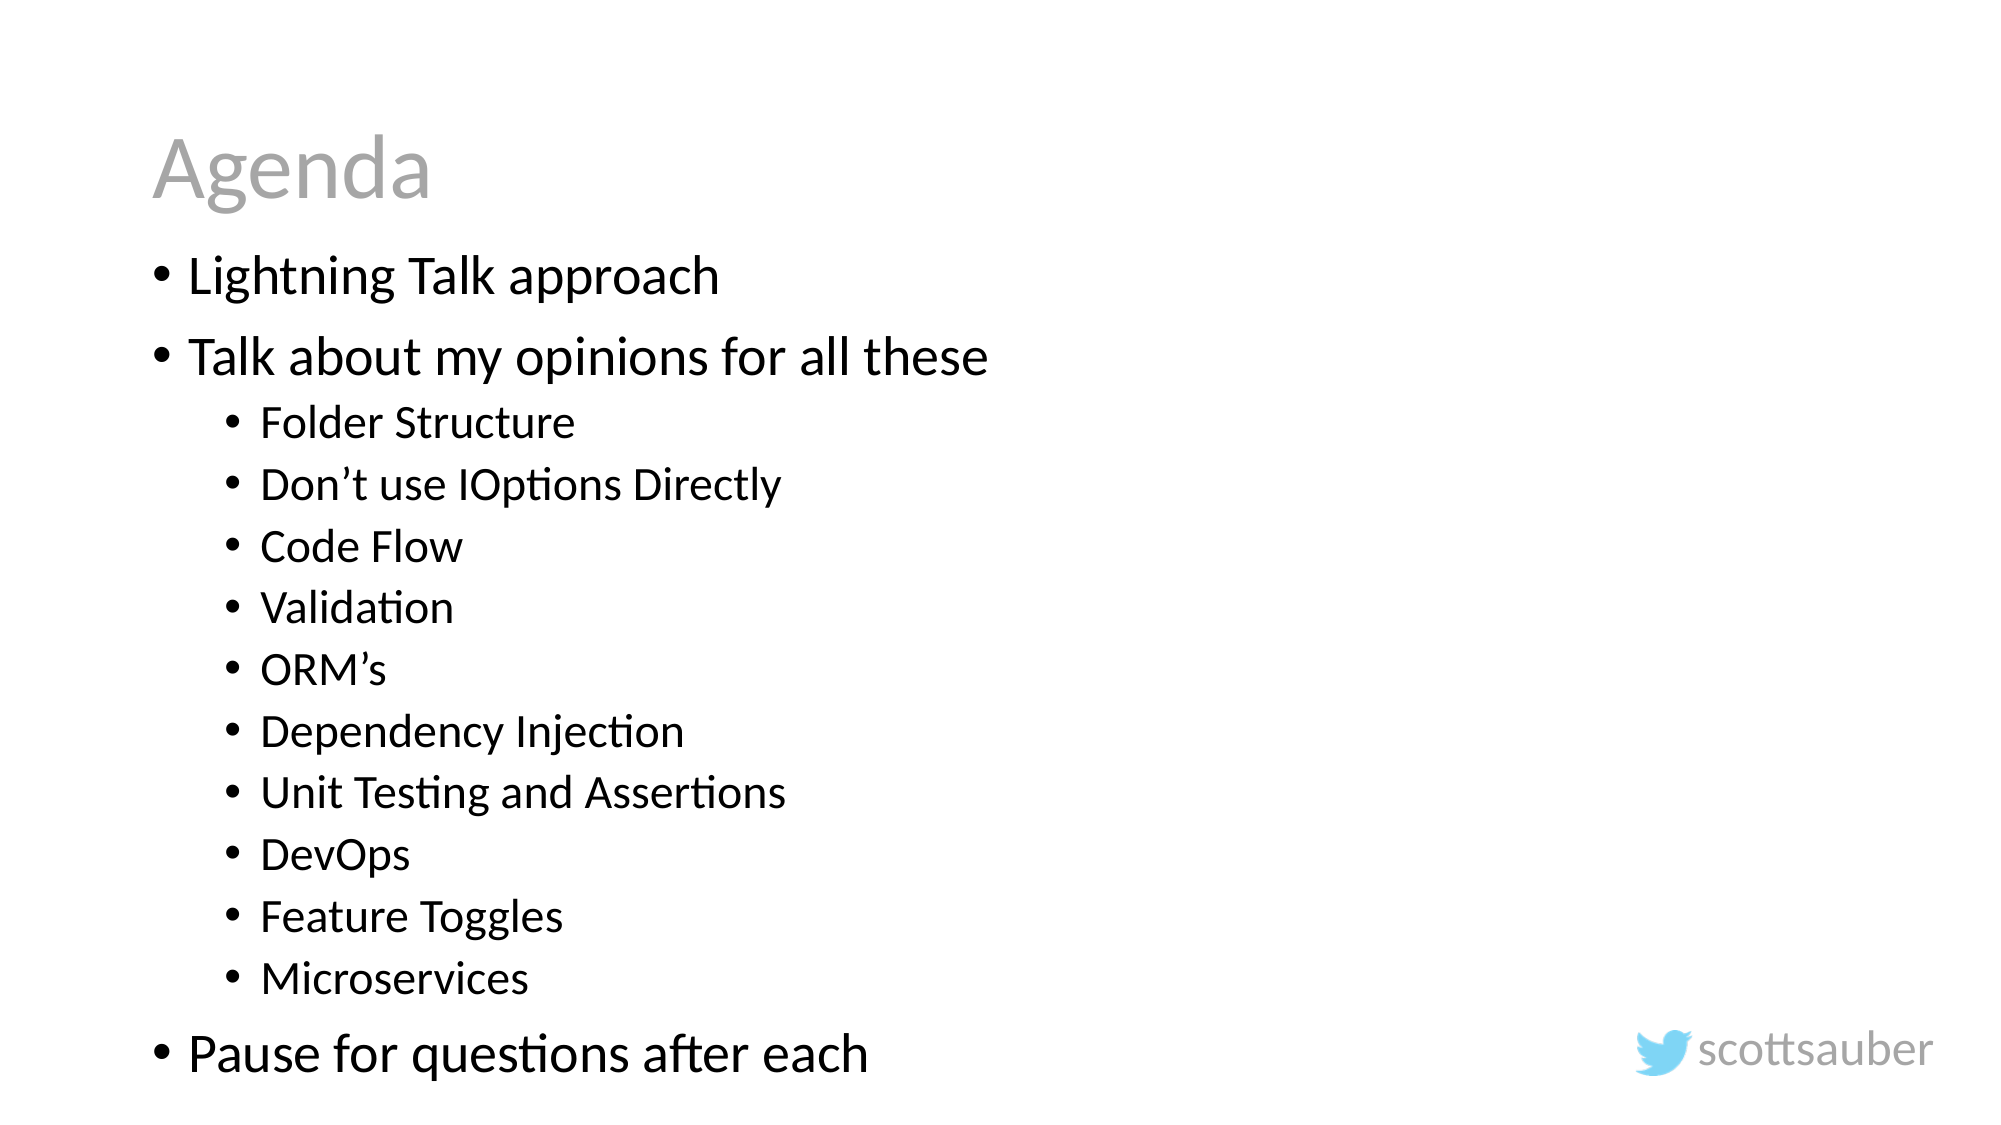

# Agenda
Lightning Talk approach
Talk about my opinions for all these
Folder Structure
Don’t use IOptions Directly
Code Flow
Validation
ORM’s
Dependency Injection
Unit Testing and Assertions
DevOps
Feature Toggles
Microservices
Pause for questions after each
scottsauber